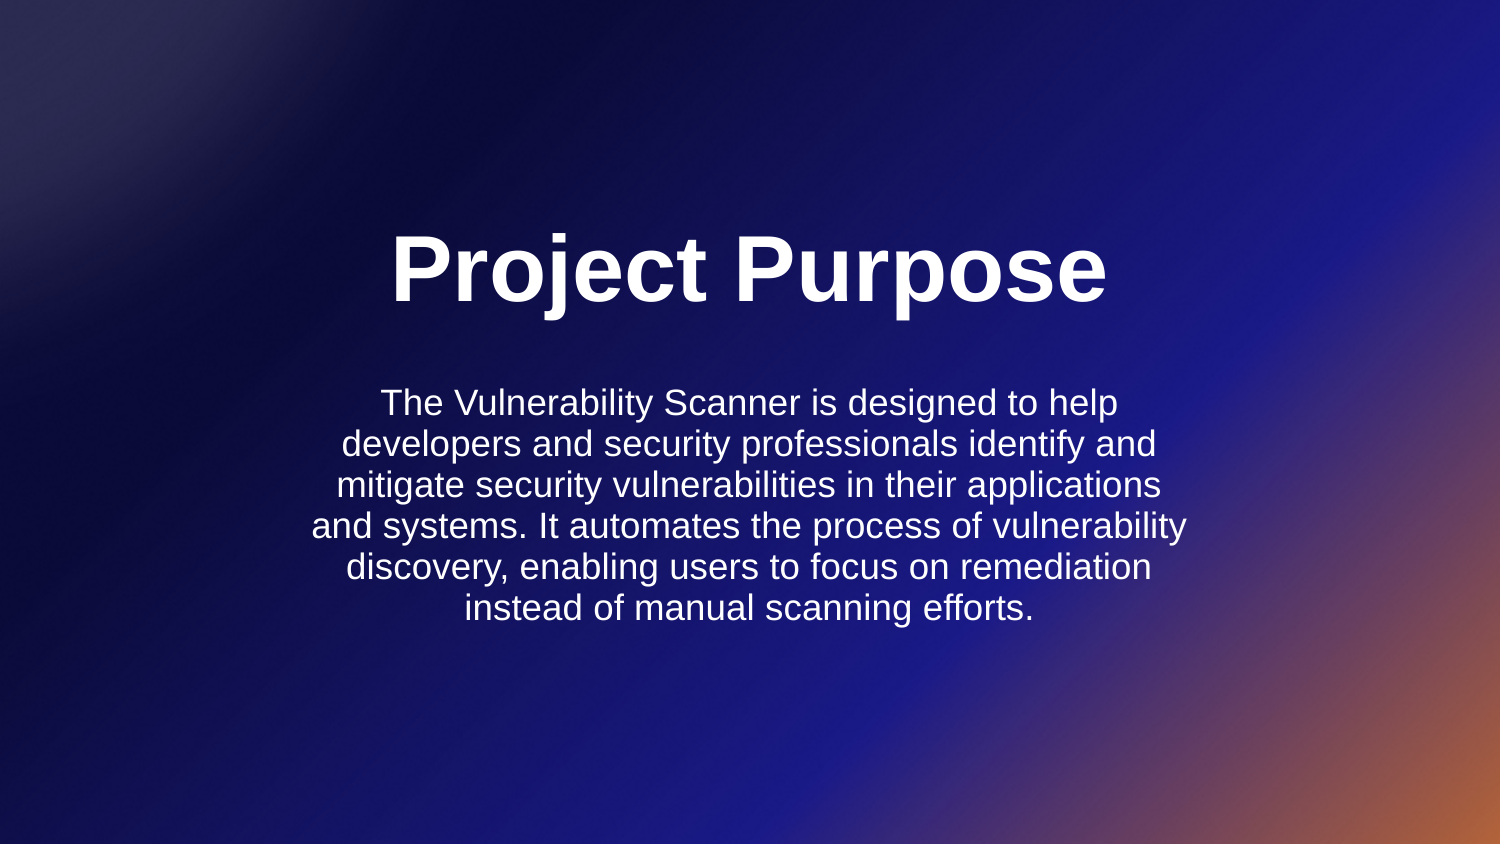

# Project Purpose
The Vulnerability Scanner is designed to help developers and security professionals identify and mitigate security vulnerabilities in their applications and systems. It automates the process of vulnerability discovery, enabling users to focus on remediation instead of manual scanning efforts.